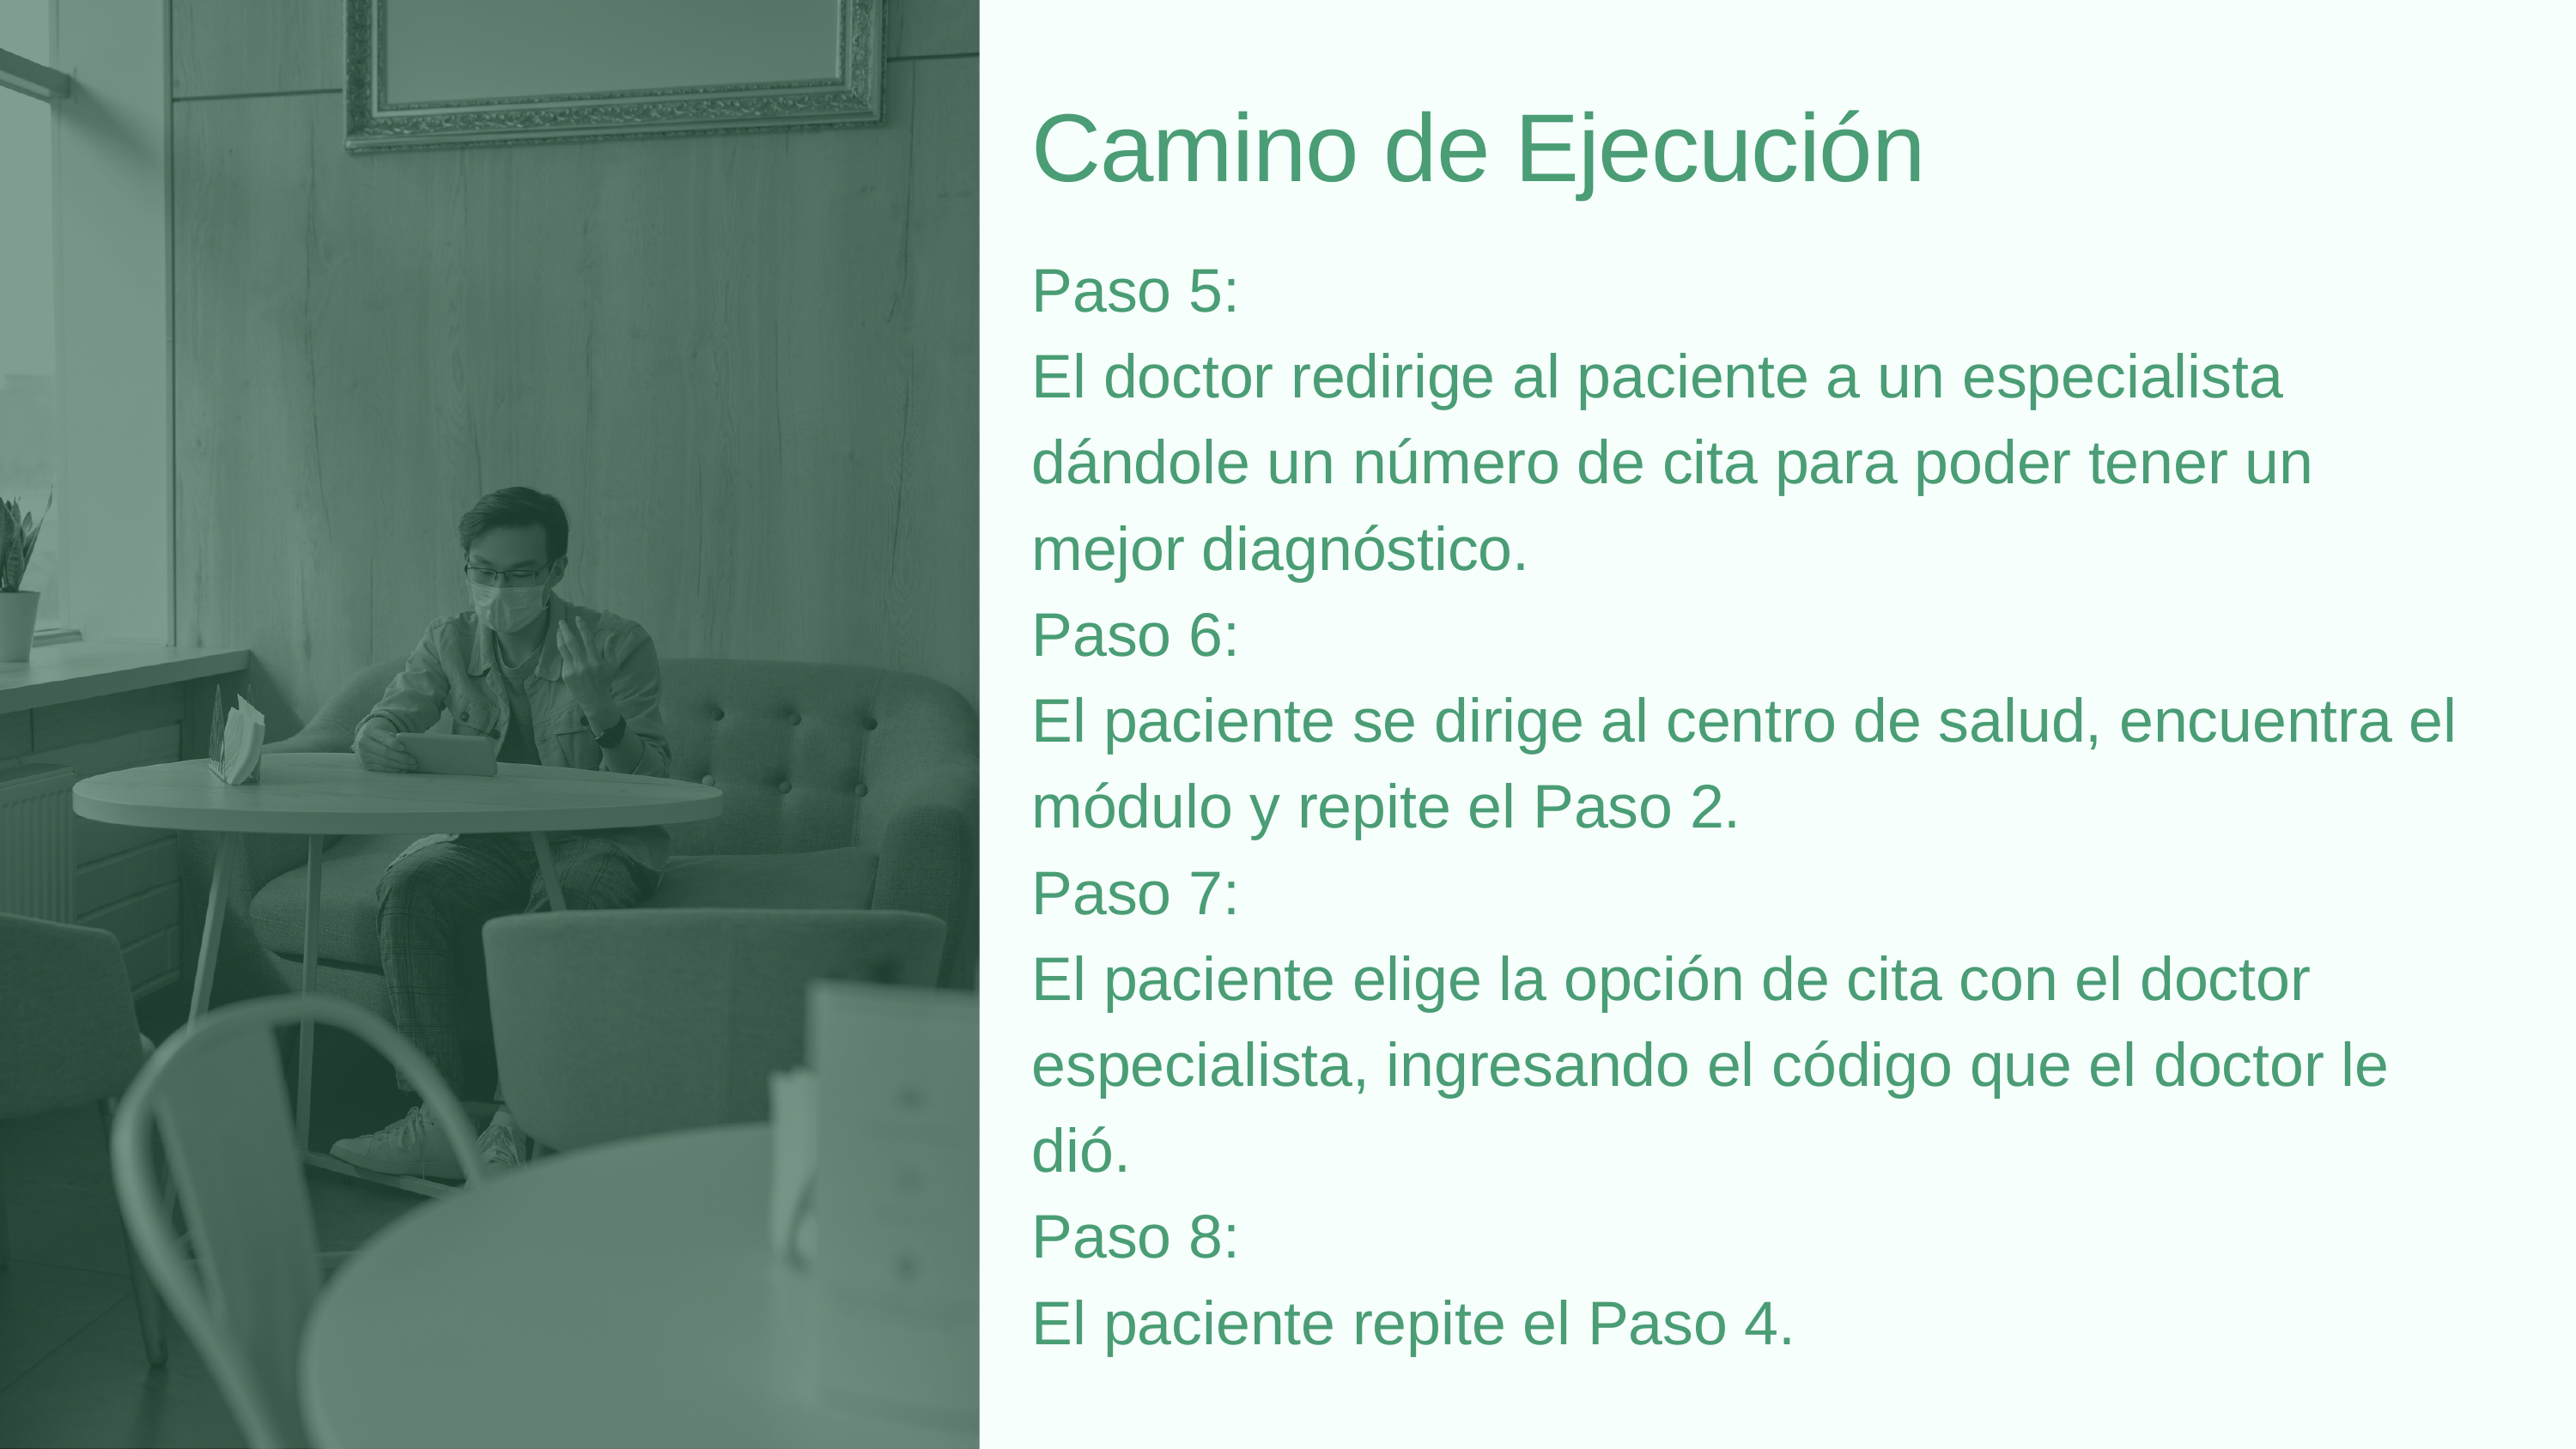

Camino de Ejecución
Paso 5:
El doctor redirige al paciente a un especialista dándole un número de cita para poder tener un mejor diagnóstico.
Paso 6:
El paciente se dirige al centro de salud, encuentra el módulo y repite el Paso 2.
Paso 7:
El paciente elige la opción de cita con el doctor especialista, ingresando el código que el doctor le dió.
Paso 8:
El paciente repite el Paso 4.